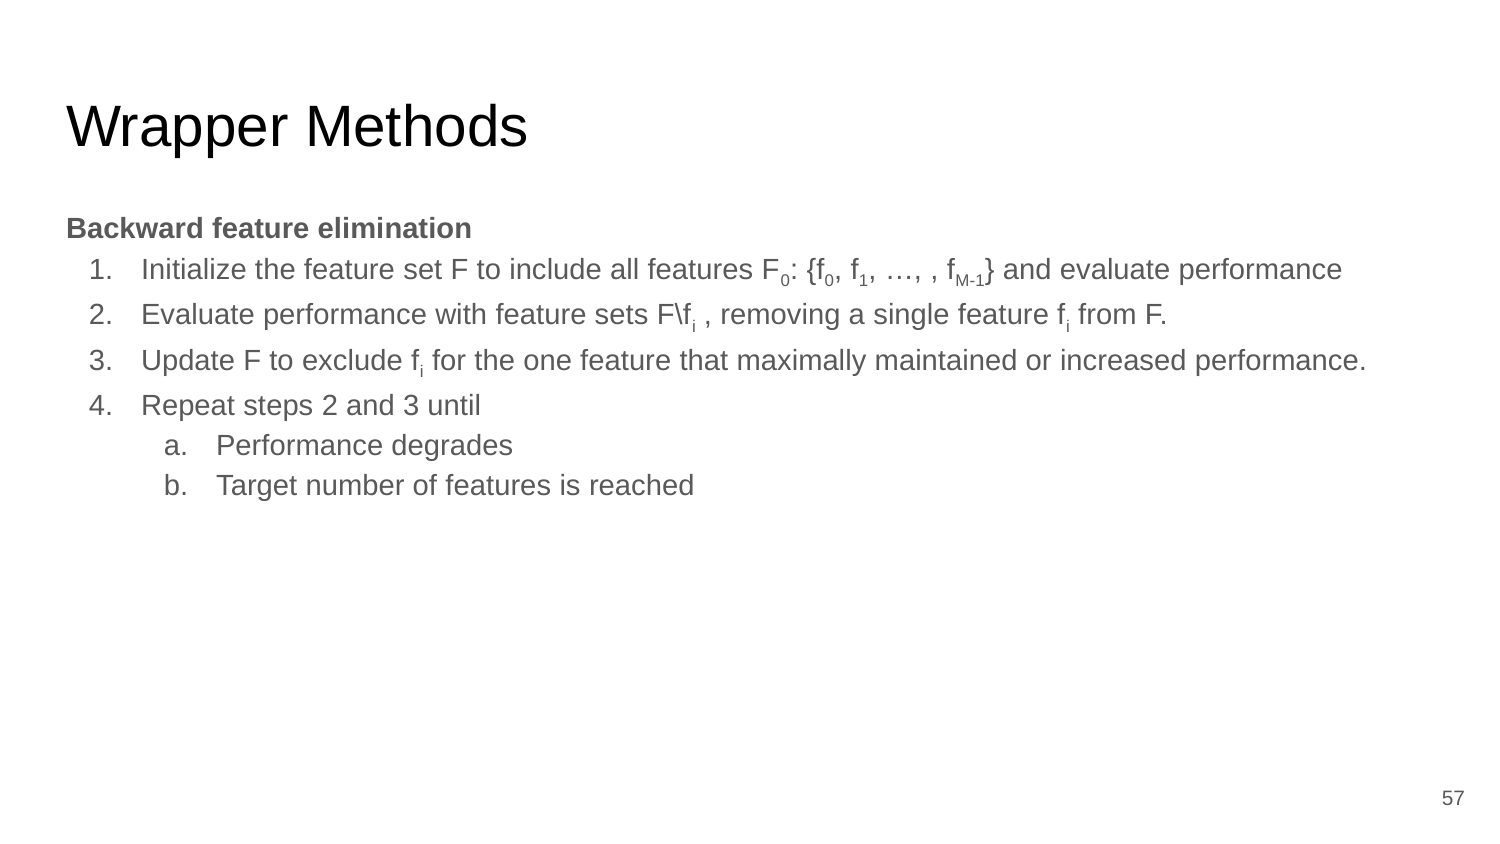

# Wrapper Methods
Backward feature elimination
Initialize the feature set F to include all features F0: {f0, f1, …, , fM-1} and evaluate performance
Evaluate performance with feature sets F\fi , removing a single feature fi from F.
Update F to exclude fi for the one feature that maximally maintained or increased performance.
Repeat steps 2 and 3 until
Performance degrades
Target number of features is reached
57